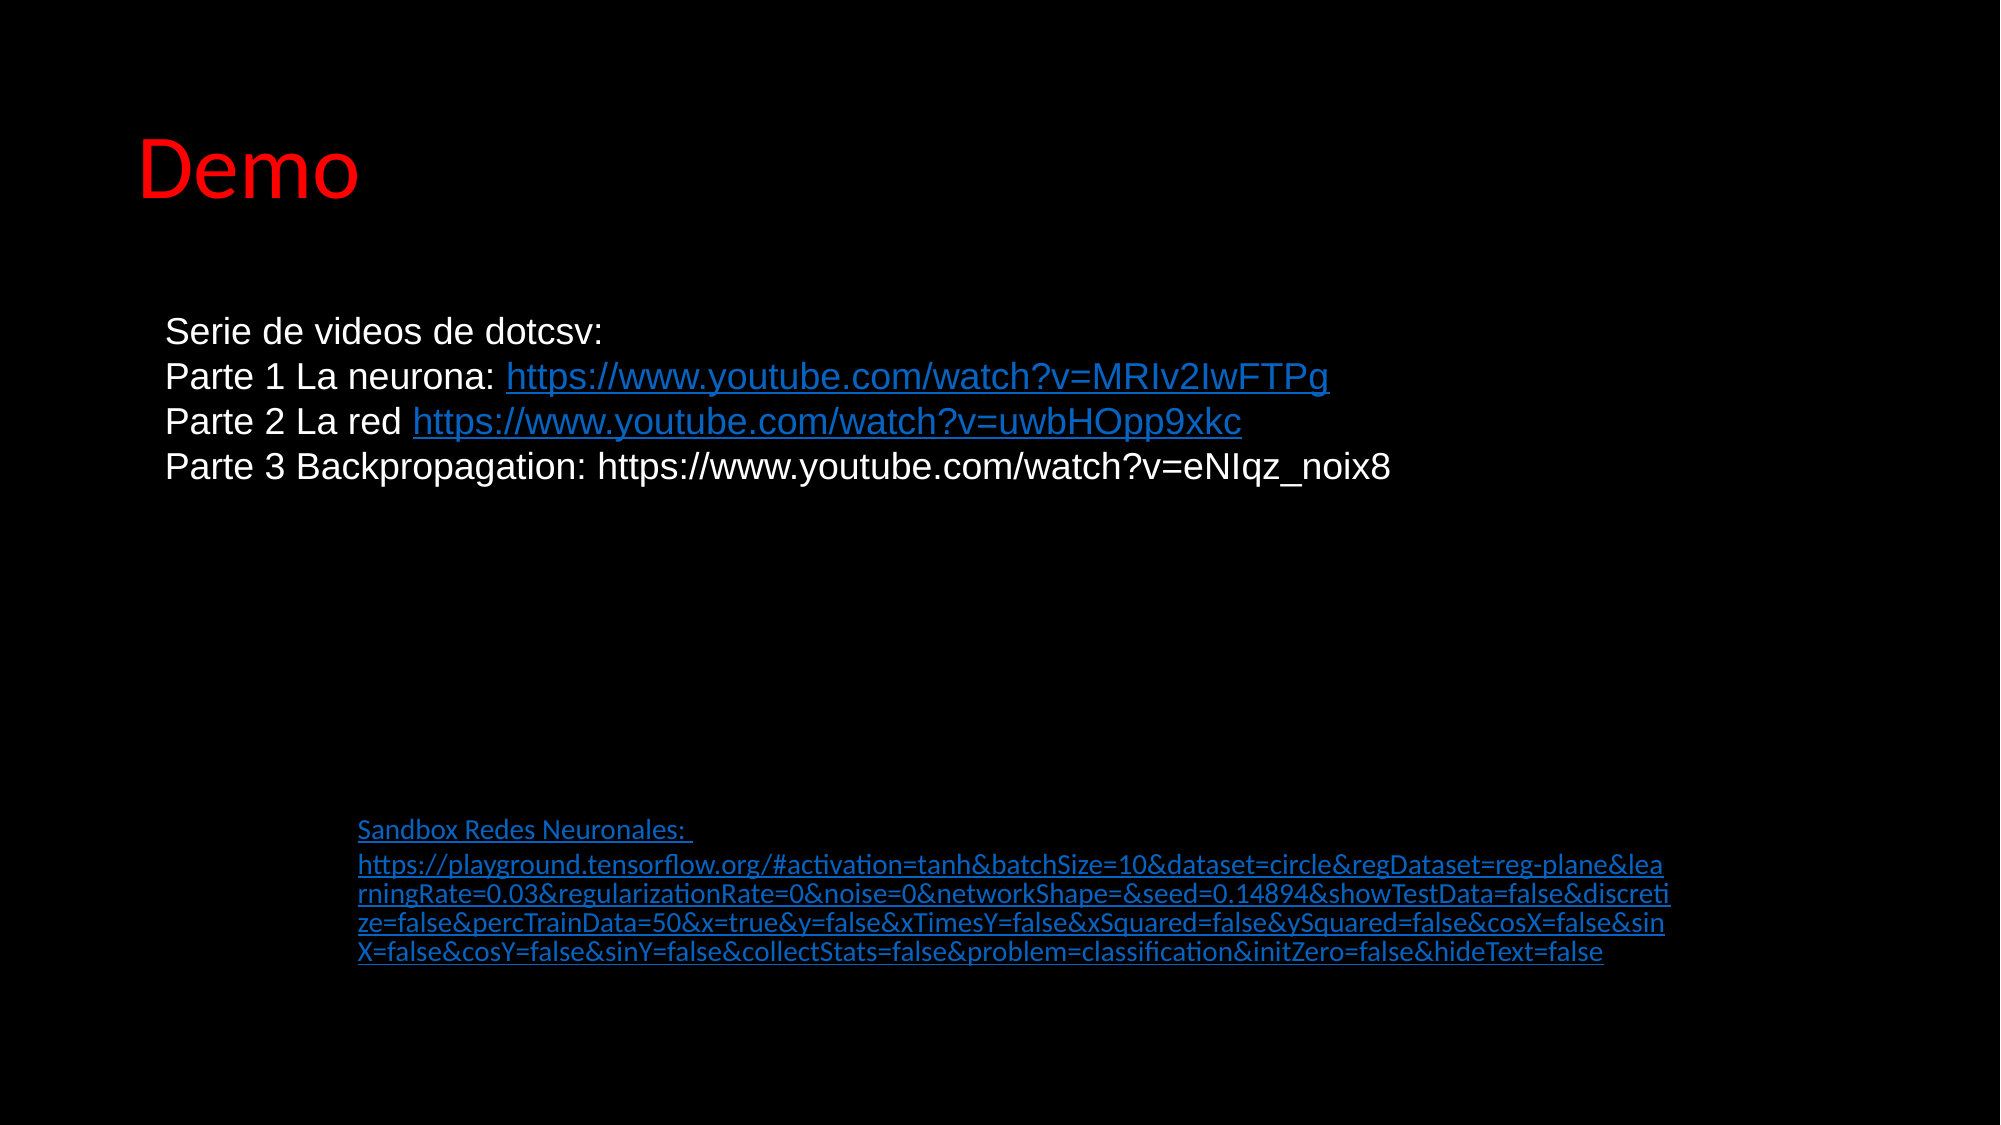

# Demo
Serie de videos de dotcsv:
Parte 1 La neurona: https://www.youtube.com/watch?v=MRIv2IwFTPg
Parte 2 La red https://www.youtube.com/watch?v=uwbHOpp9xkc
Parte 3 Backpropagation: https://www.youtube.com/watch?v=eNIqz_noix8

Sandbox Redes Neuronales: https://playground.tensorflow.org/#activation=tanh&batchSize=10&dataset=circle&regDataset=reg-plane&learningRate=0.03&regularizationRate=0&noise=0&networkShape=&seed=0.14894&showTestData=false&discretize=false&percTrainData=50&x=true&y=false&xTimesY=false&xSquared=false&ySquared=false&cosX=false&sinX=false&cosY=false&sinY=false&collectStats=false&problem=classification&initZero=false&hideText=false